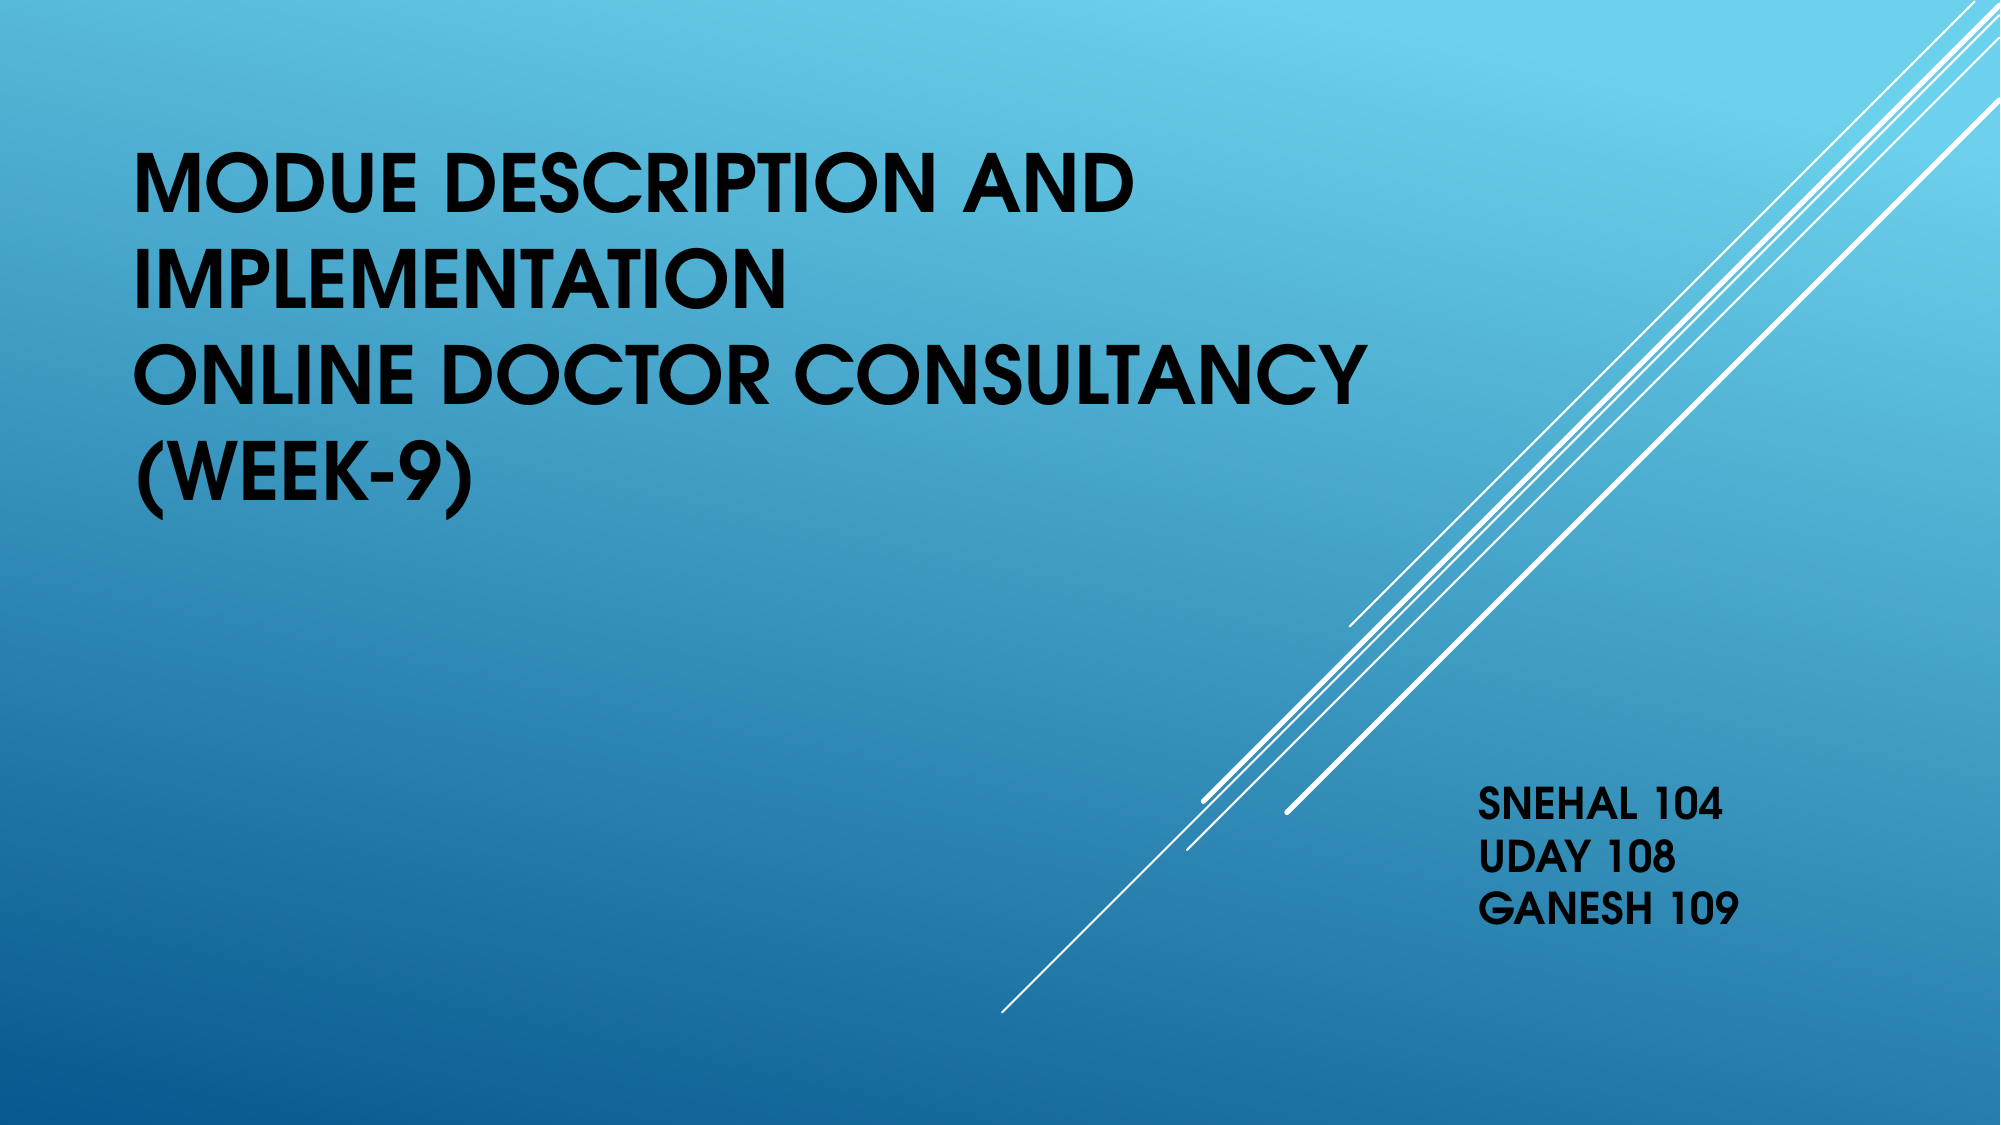

# Modue description and implementation
ONLINE DOCTOR CONSULTANCY
(WEEK-9)
SNEHAL 104
UDAY 108
GANESH 109